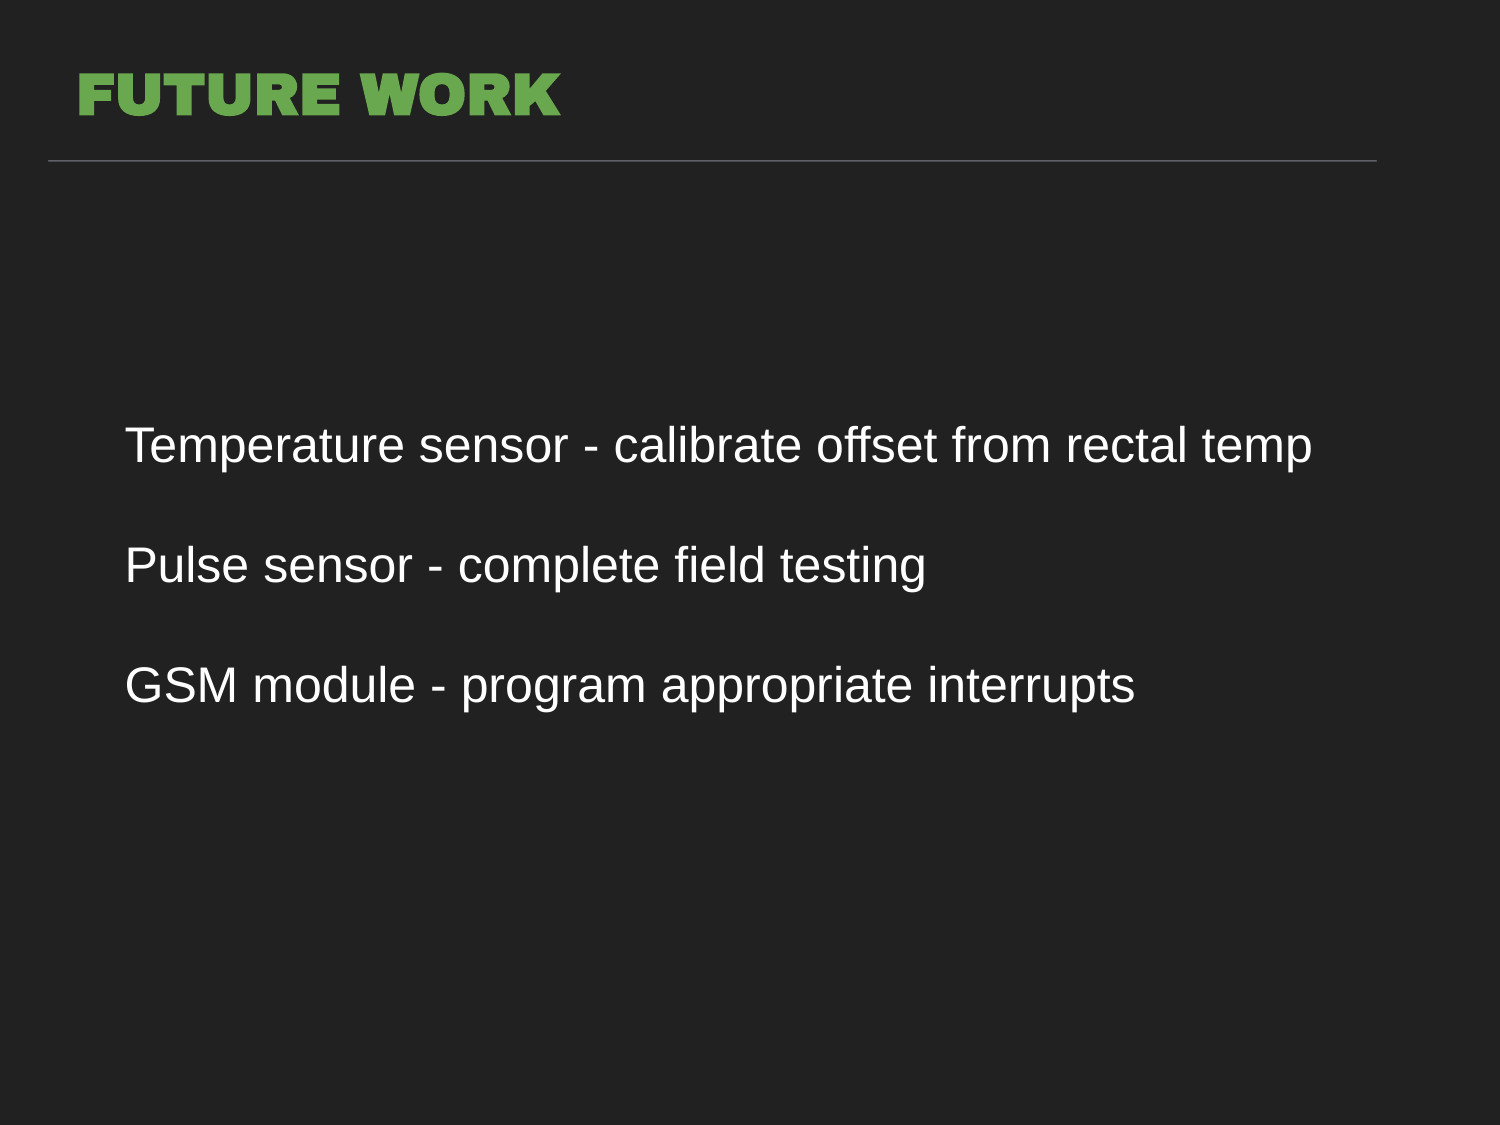

FUTURE WORK
Temperature sensor - calibrate offset from rectal temp
Pulse sensor - complete field testing
GSM module - program appropriate interrupts